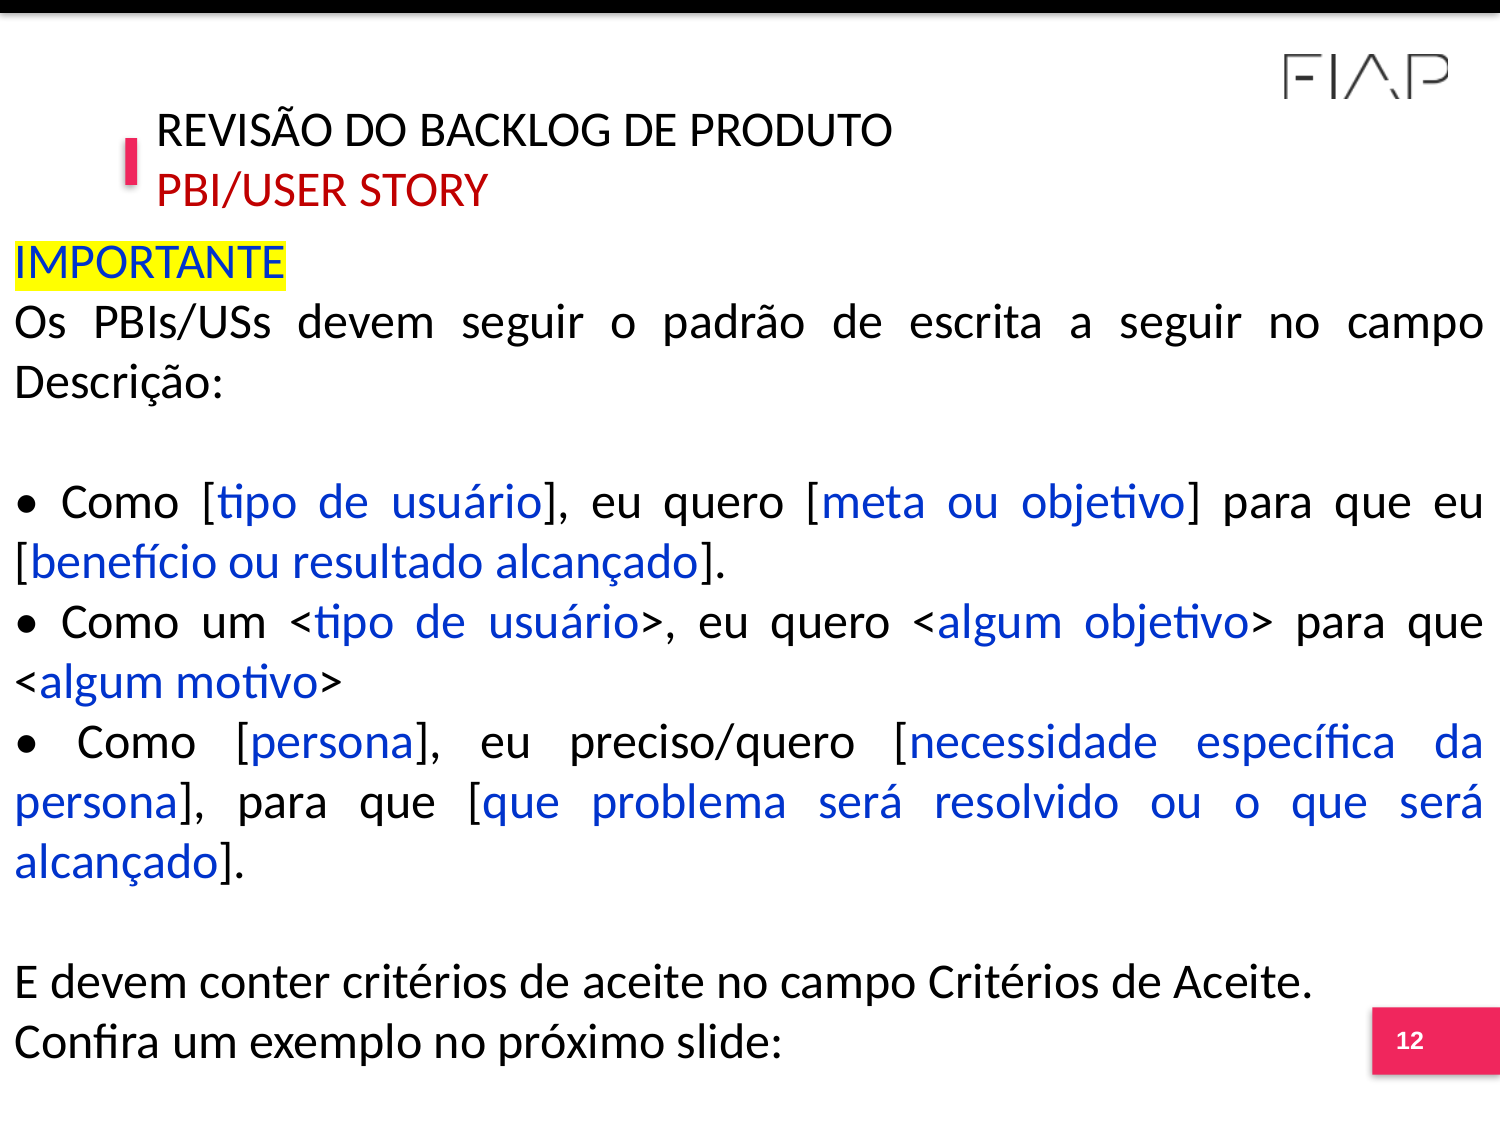

12
REVISÃO DO BACKLOG DE PRODUTO
PBI/User Story
IMPORTANTE
Os PBIs/USs devem seguir o padrão de escrita a seguir no campo Descrição:

• Como [tipo de usuário], eu quero [meta ou objetivo] para que eu [benefício ou resultado alcançado].
• Como um <tipo de usuário>, eu quero <algum objetivo> para que <algum motivo>
• Como [persona], eu preciso/quero [necessidade específica da persona], para que [que problema será resolvido ou o que será alcançado].

E devem conter critérios de aceite no campo Critérios de Aceite.
Confira um exemplo no próximo slide: